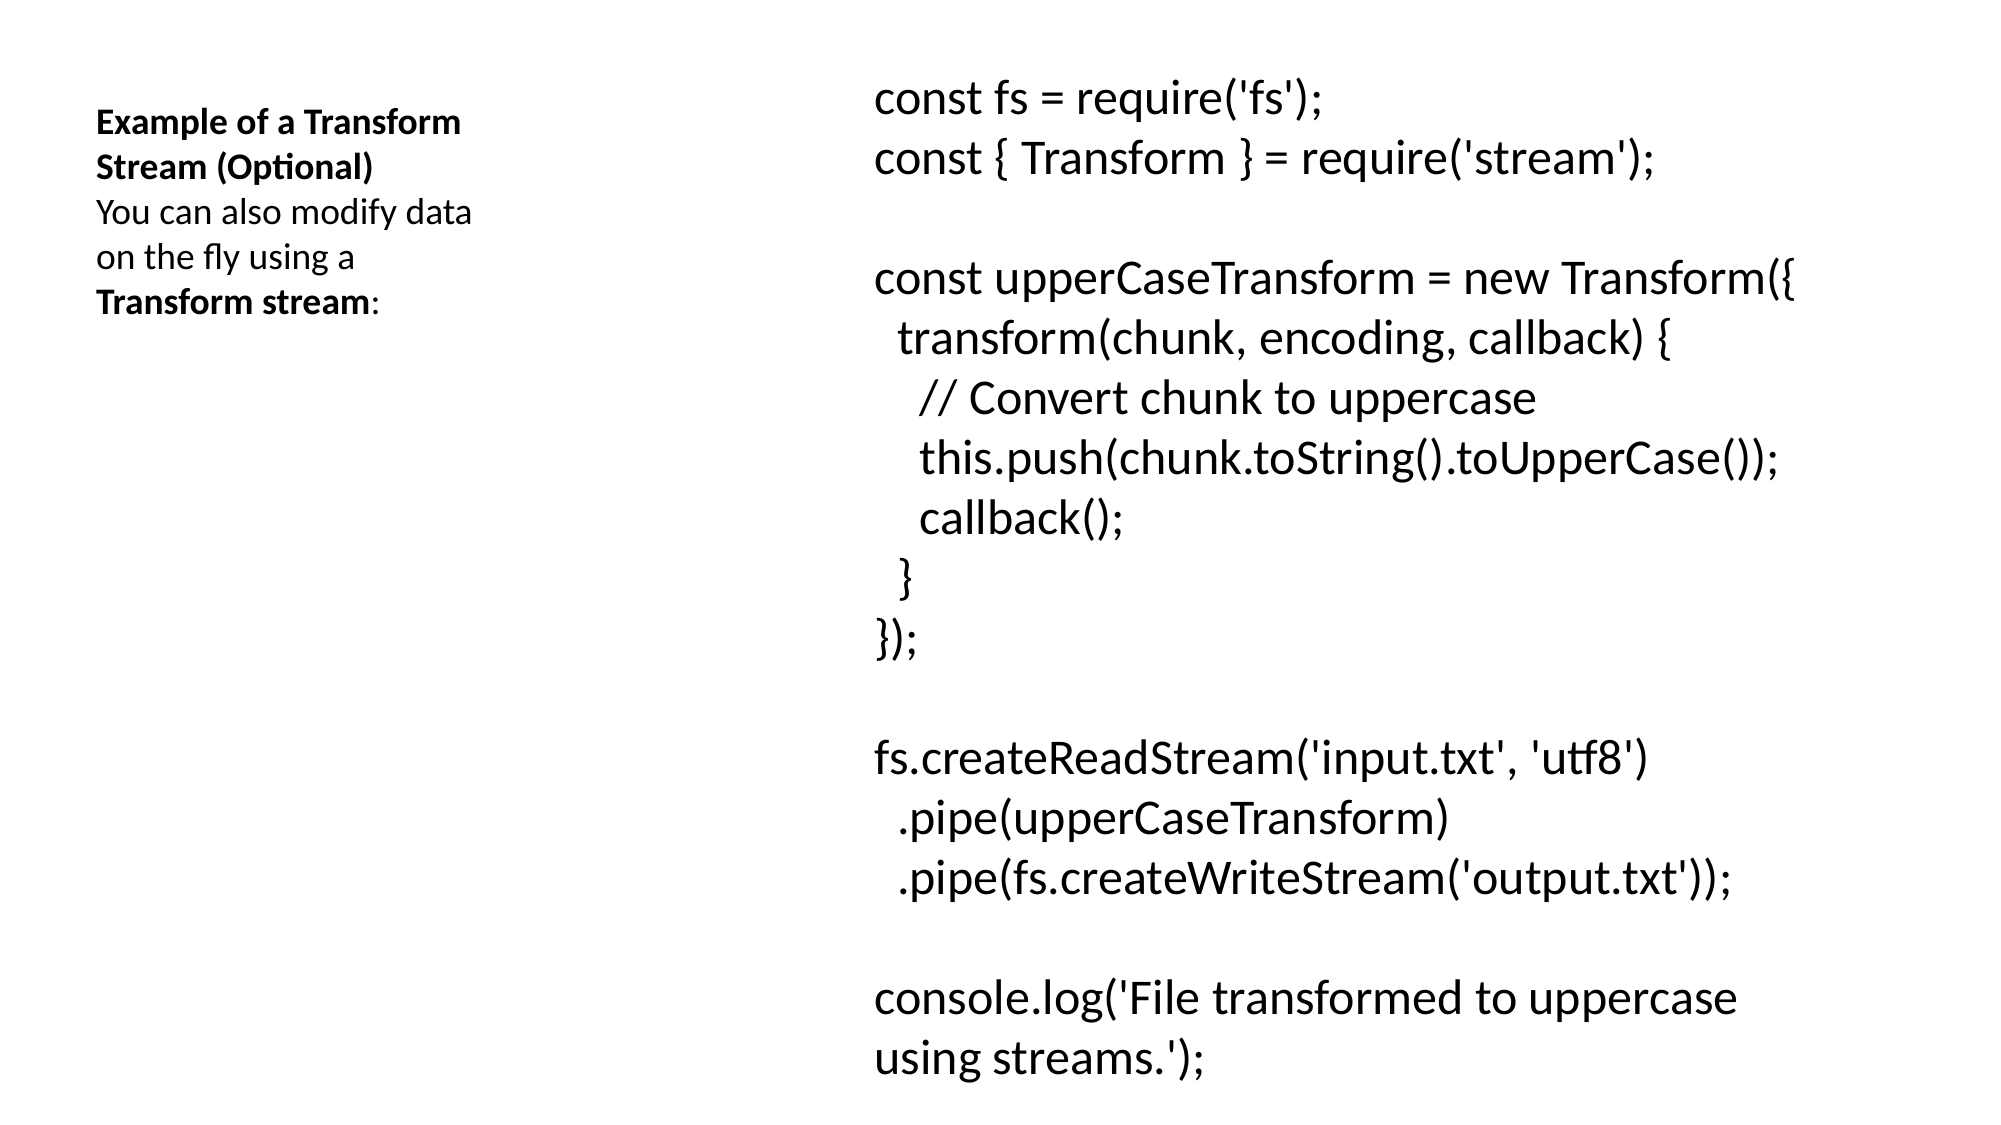

const fs = require('fs');
const { Transform } = require('stream');

const upperCaseTransform = new Transform({
  transform(chunk, encoding, callback) {
    // Convert chunk to uppercase
    this.push(chunk.toString().toUpperCase());
    callback();
  }
});

fs.createReadStream('input.txt', 'utf8')
  .pipe(upperCaseTransform)
  .pipe(fs.createWriteStream('output.txt'));

console.log('File transformed to uppercase using streams.');
Example of a Transform Stream (Optional)
You can also modify data on the fly using a Transform stream: